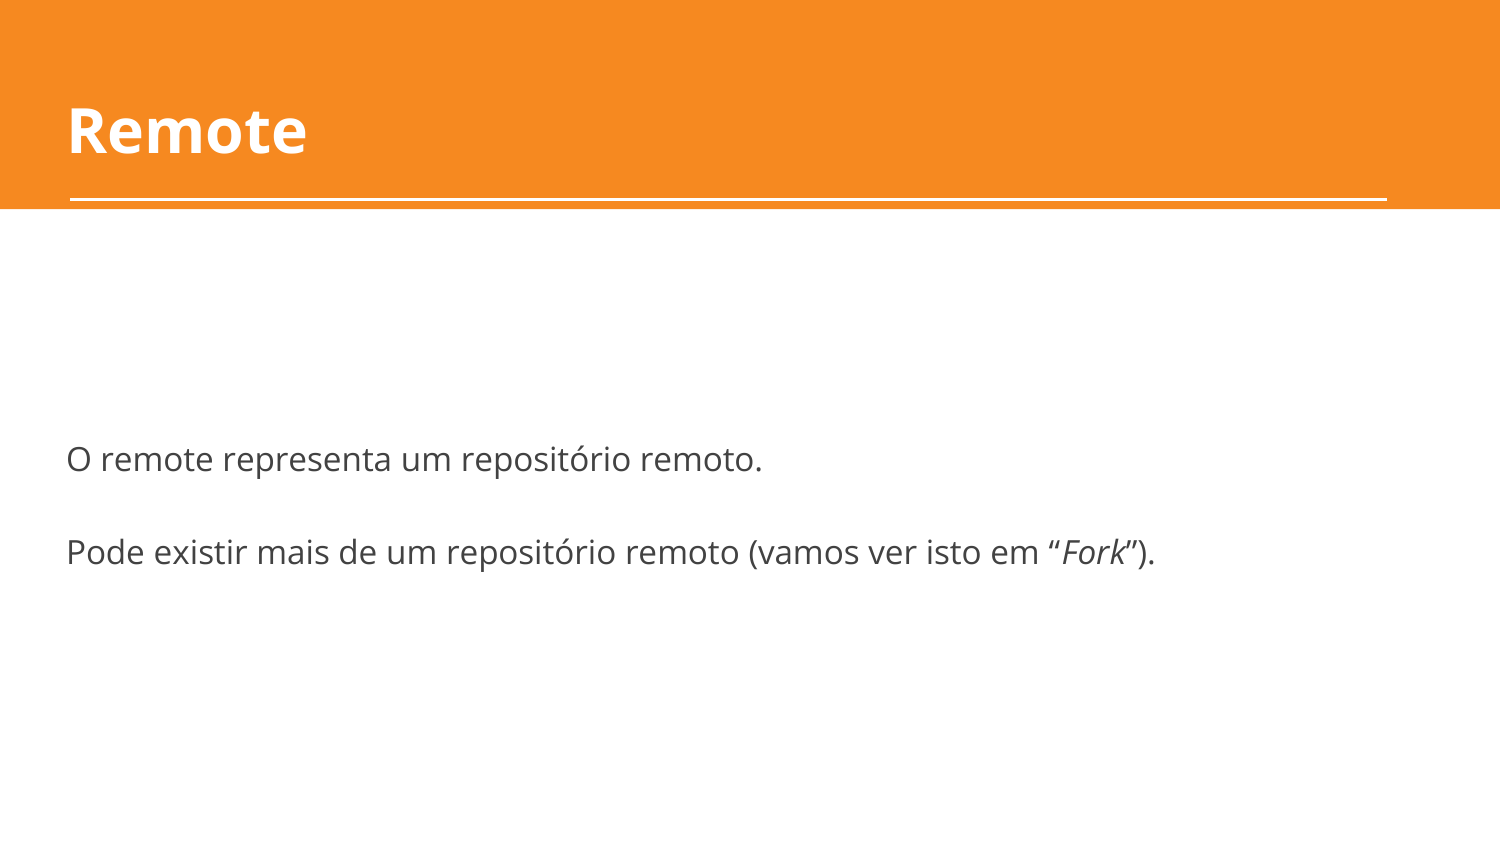

# Remote
O remote representa um repositório remoto.
Pode existir mais de um repositório remoto (vamos ver isto em “Fork”).